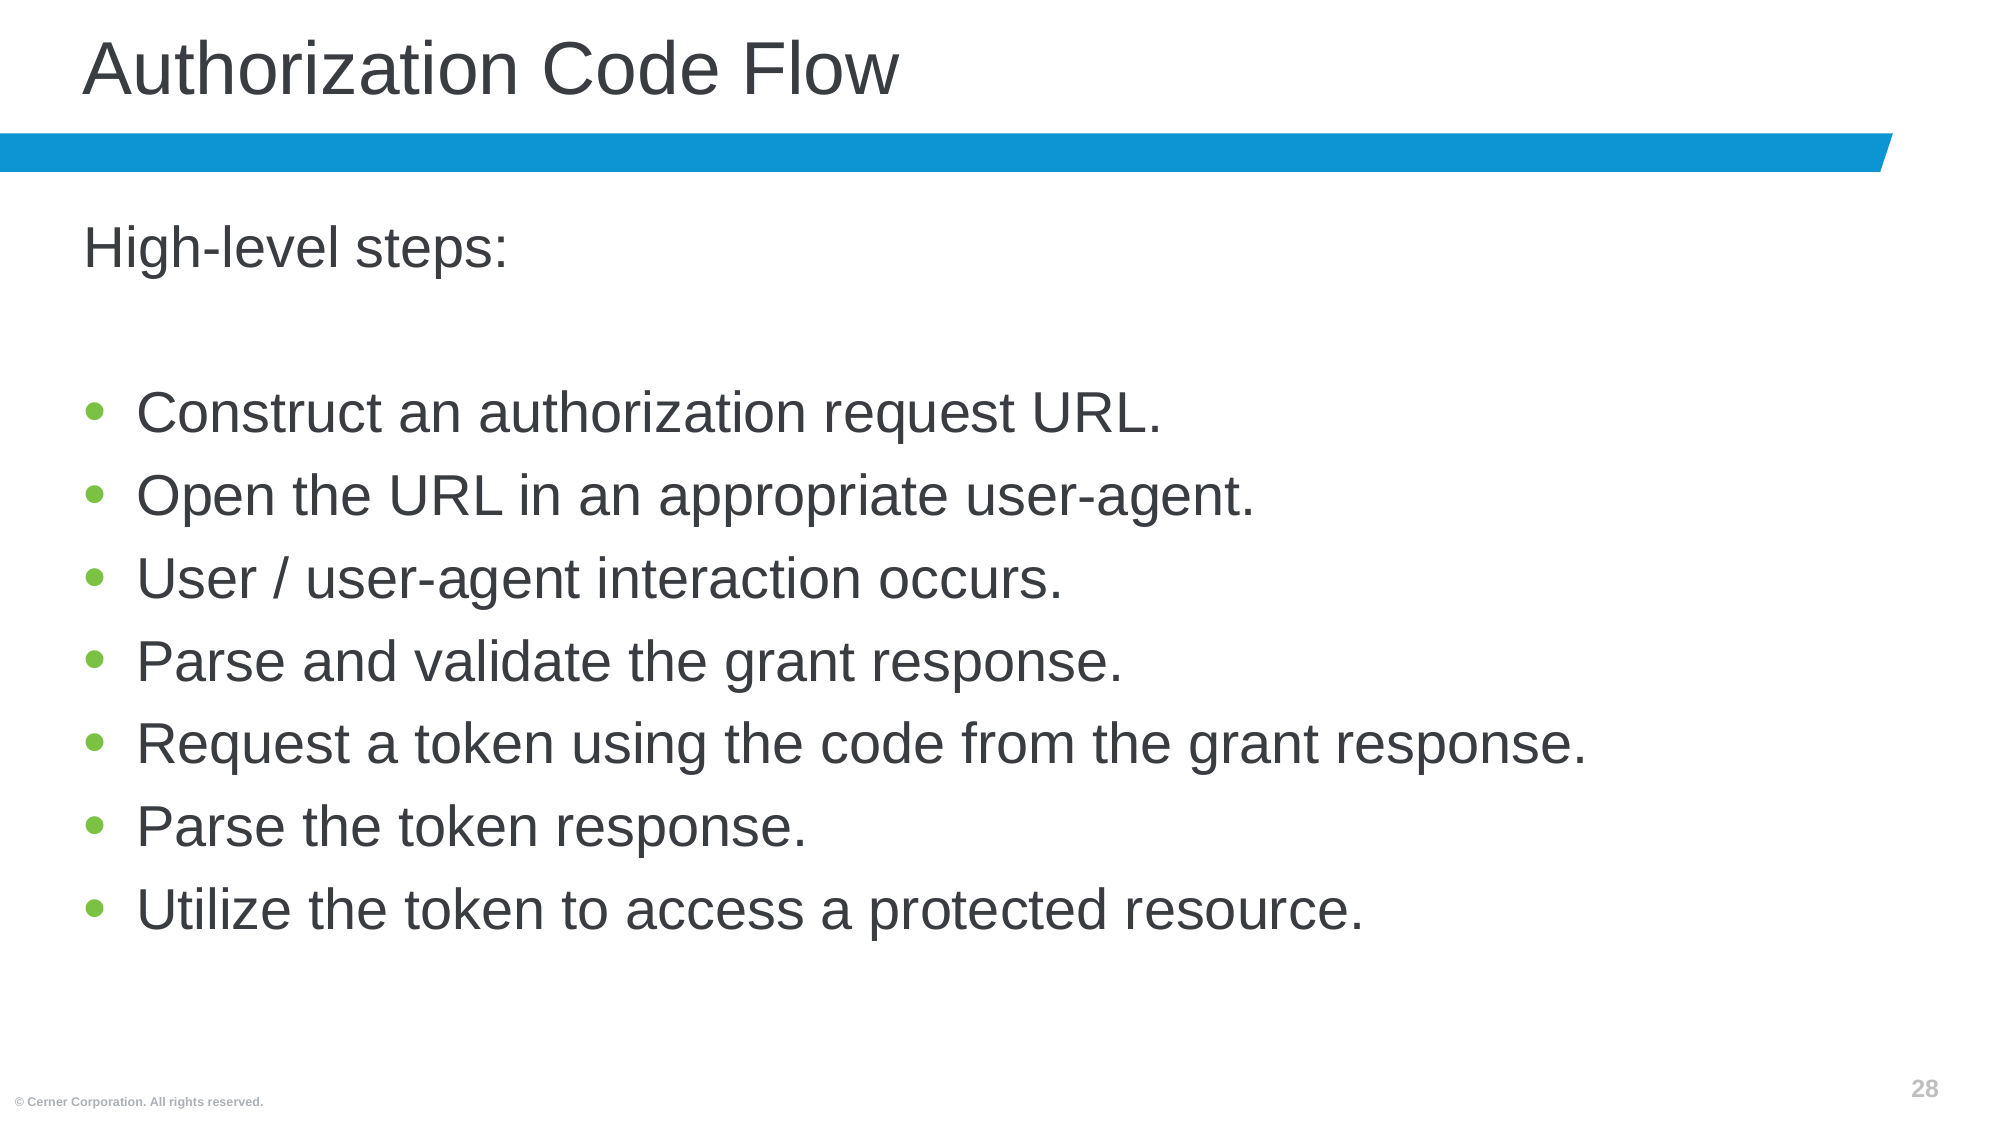

# Authorization Code Flow
High-level steps:

Construct an authorization request URL.
Open the URL in an appropriate user-agent.
User / user-agent interaction occurs.
Parse and validate the grant response.
Request a token using the code from the grant response.
Parse the token response.
Utilize the token to access a protected resource.